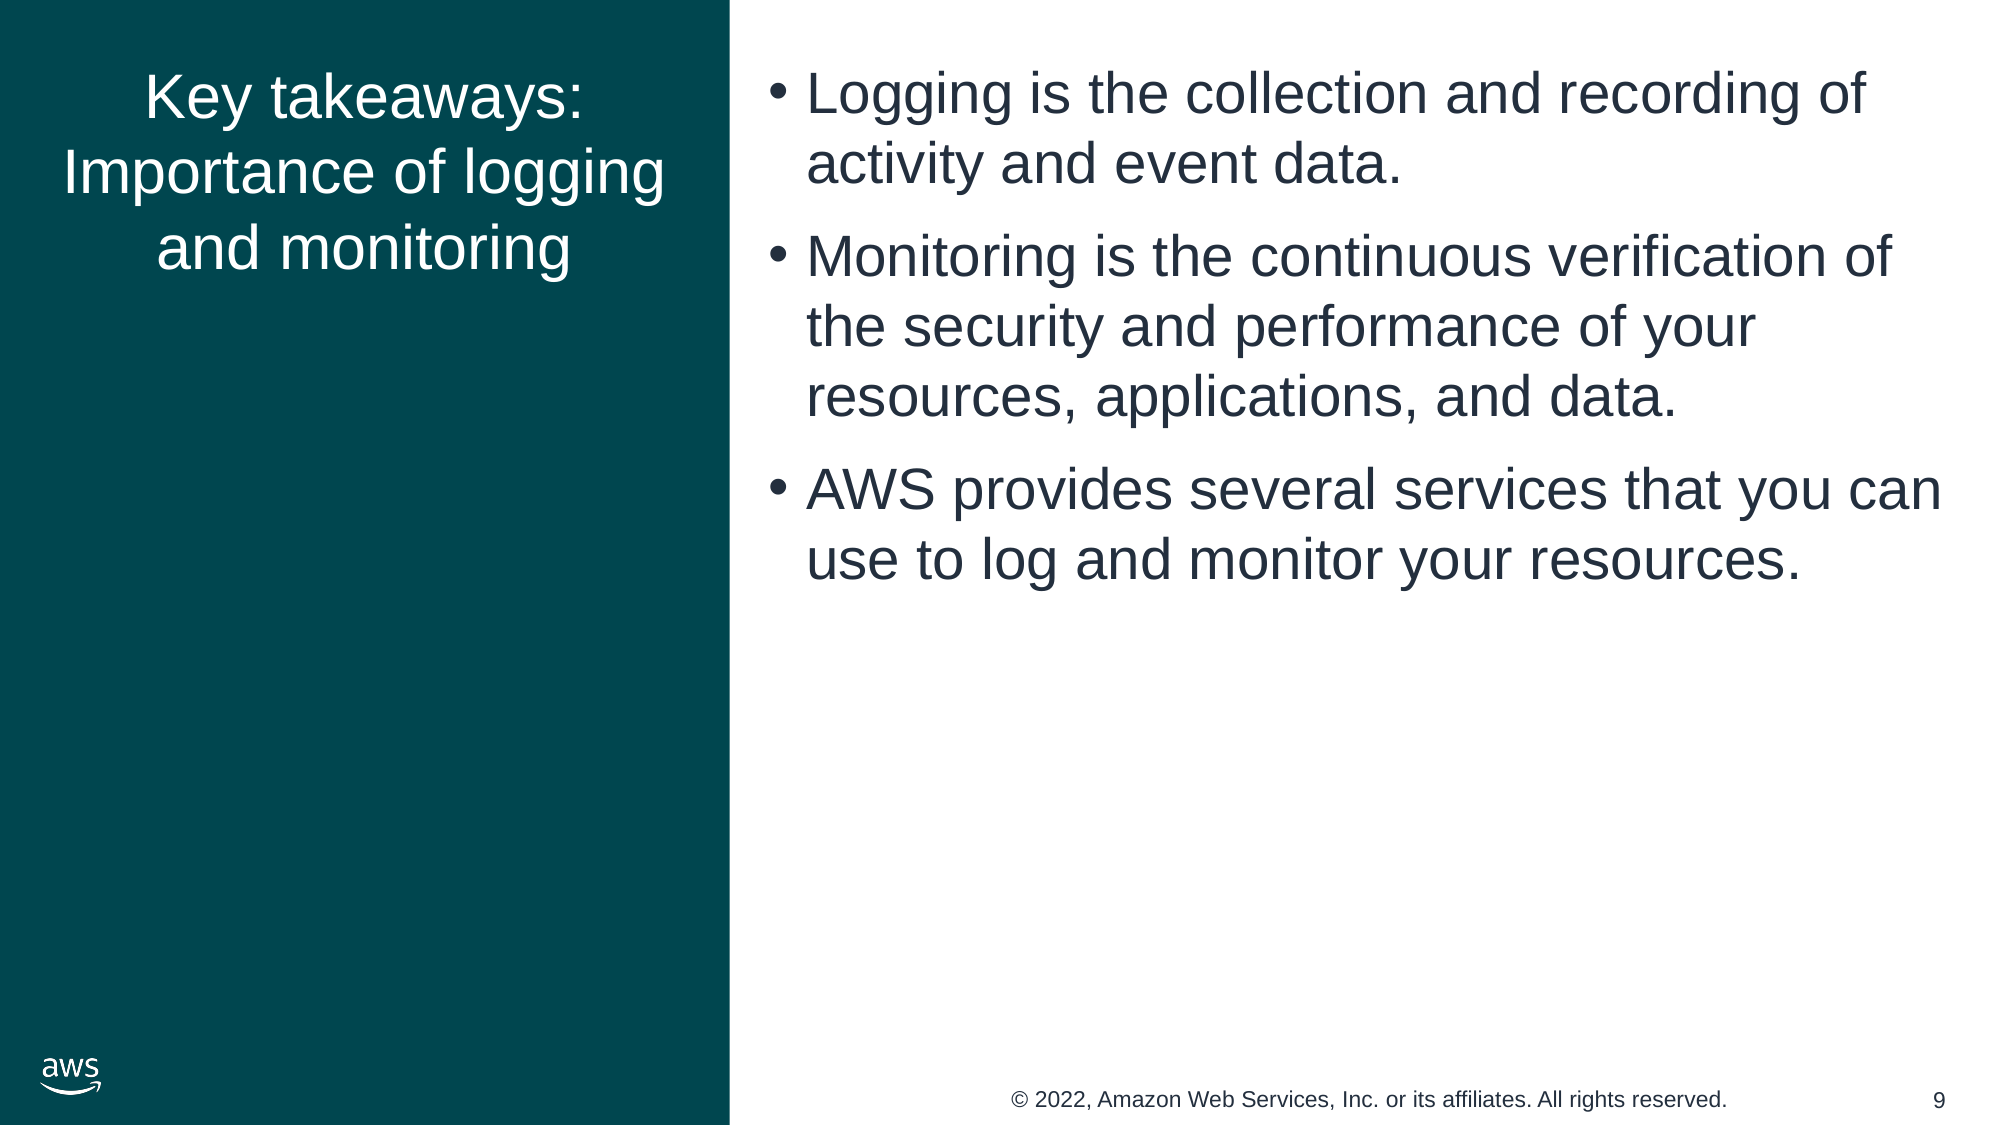

# Key takeaways: Importance of logging and monitoring
Logging is the collection and recording of activity and event data.
Monitoring is the continuous verification of the security and performance of your resources, applications, and data.
AWS provides several services that you can use to log and monitor your resources.
9